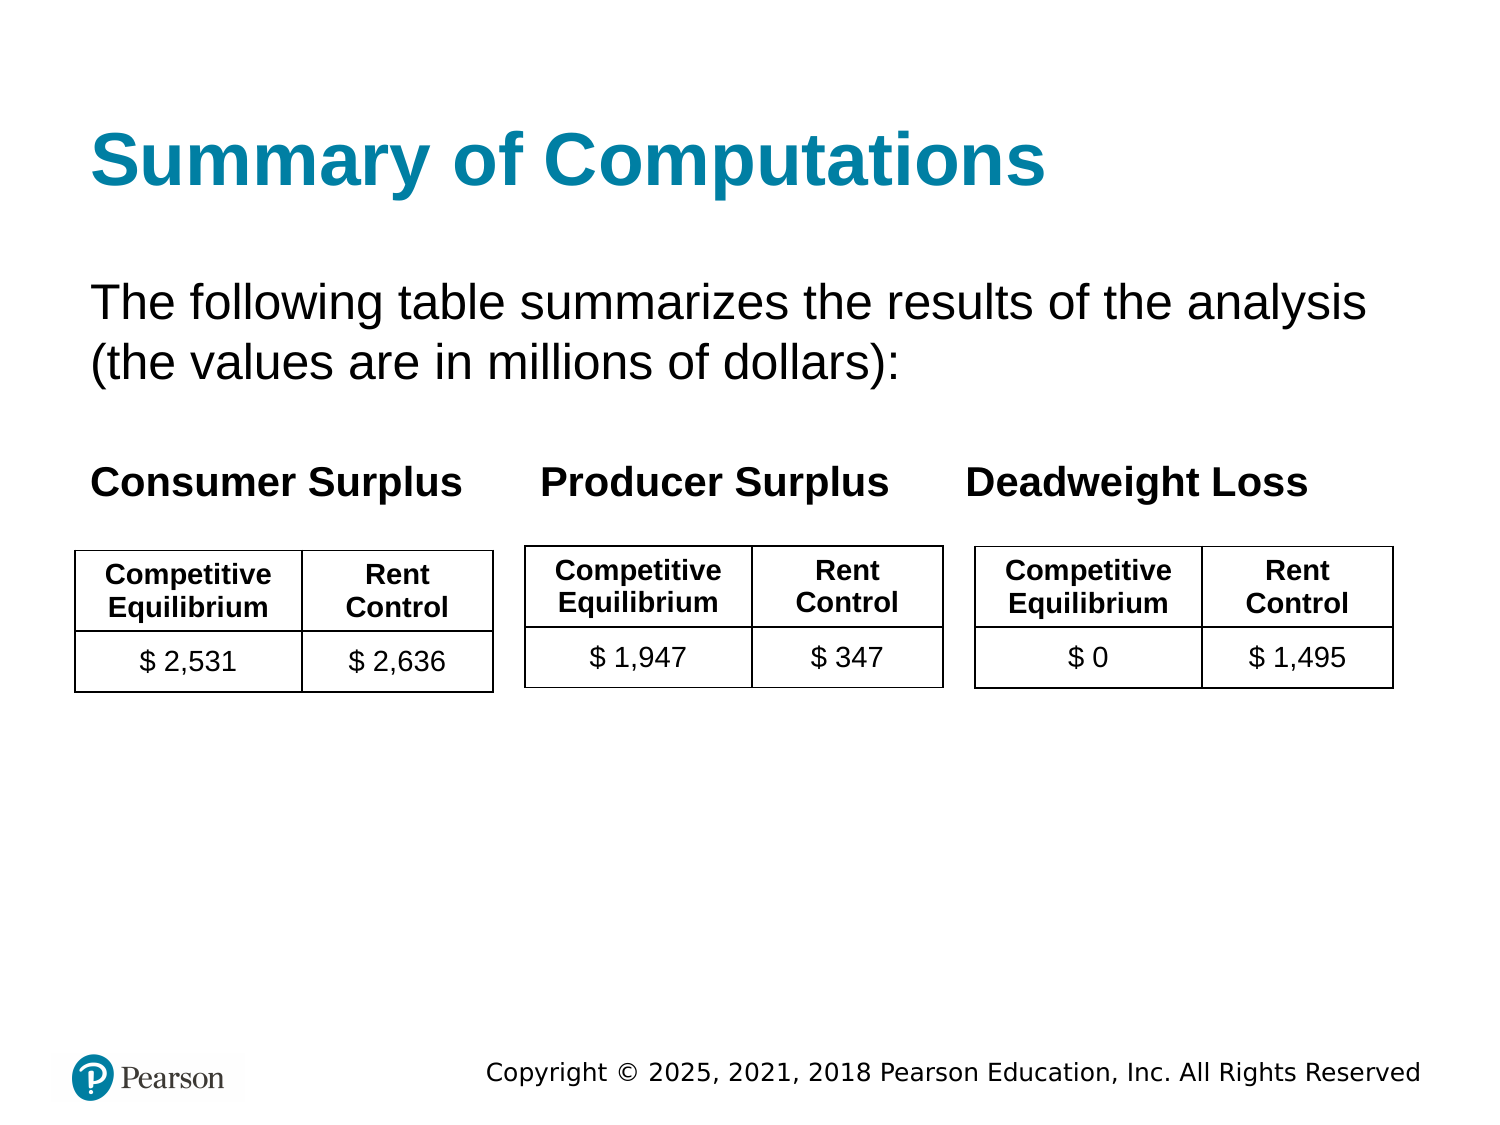

# Summary of Computations
The following table summarizes the results of the analysis (the values are in millions of dollars):
Consumer Surplus
Producer Surplus
Deadweight Loss
| Competitive Equilibrium | Rent Control |
| --- | --- |
| $ 1,947 | $ 347 |
| Competitive Equilibrium | Rent Control |
| --- | --- |
| $ 0 | $ 1,495 |
| Competitive Equilibrium | Rent Control |
| --- | --- |
| $ 2,531 | $ 2,636 |